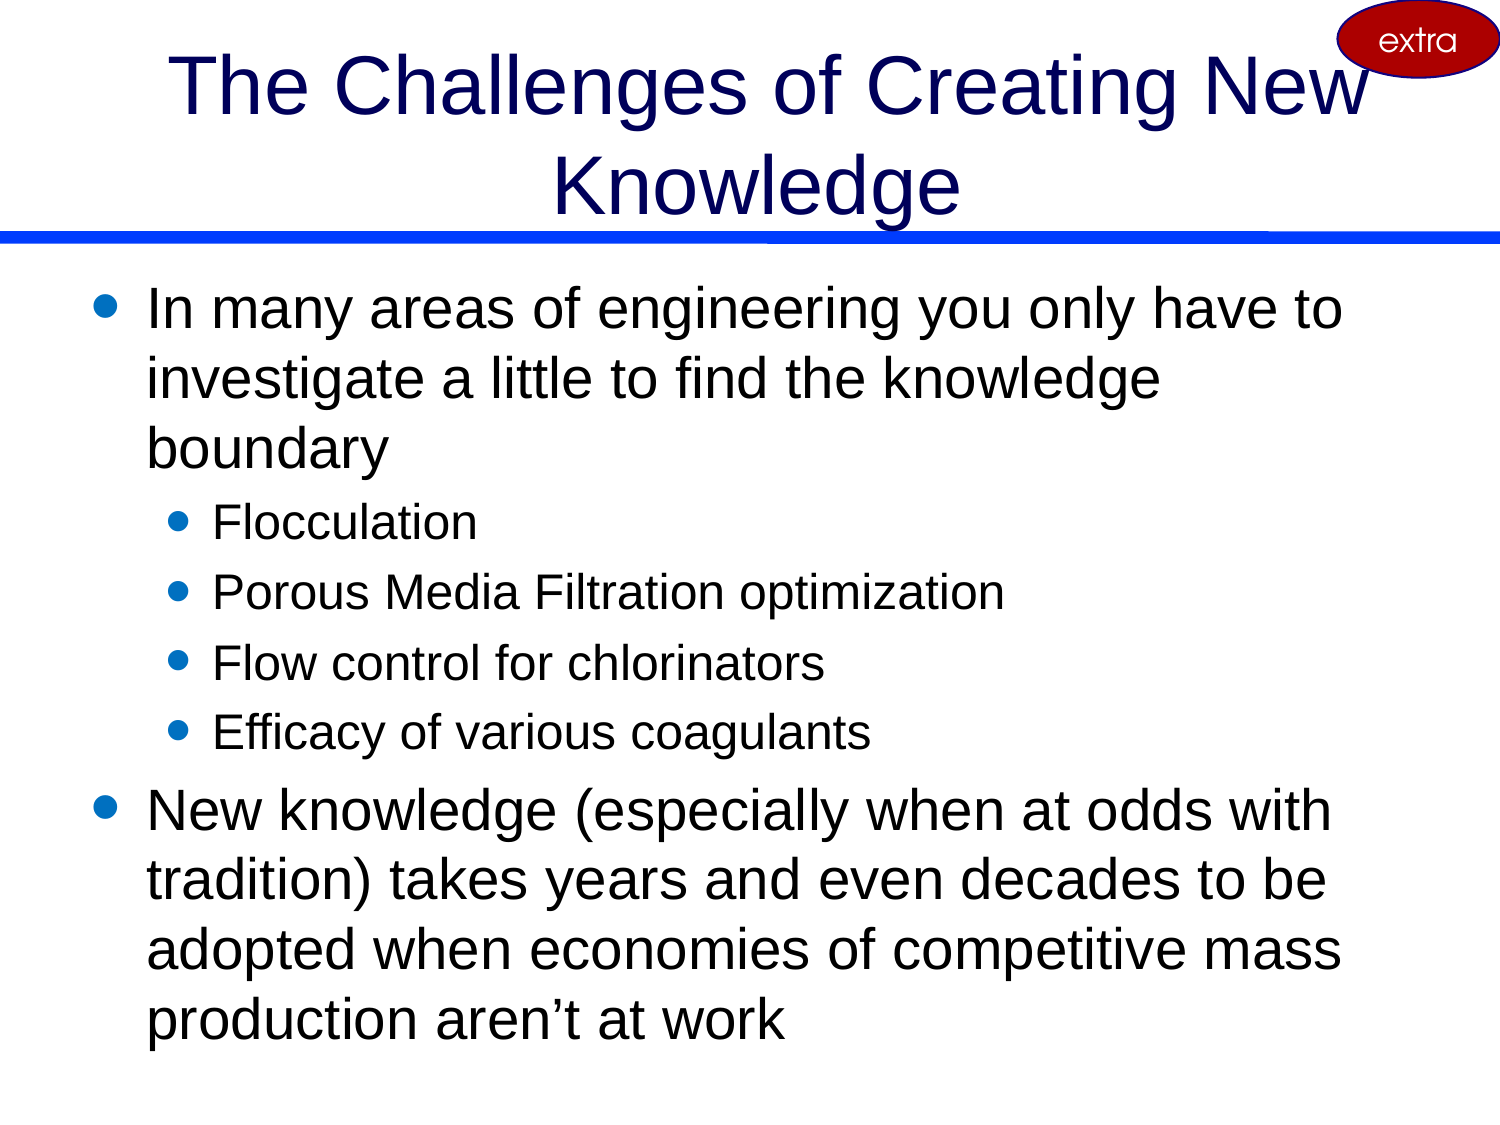

extra
# The Challenges of Creating New Knowledge
In many areas of engineering you only have to investigate a little to find the knowledge boundary
Flocculation
Porous Media Filtration optimization
Flow control for chlorinators
Efficacy of various coagulants
New knowledge (especially when at odds with tradition) takes years and even decades to be adopted when economies of competitive mass production aren’t at work